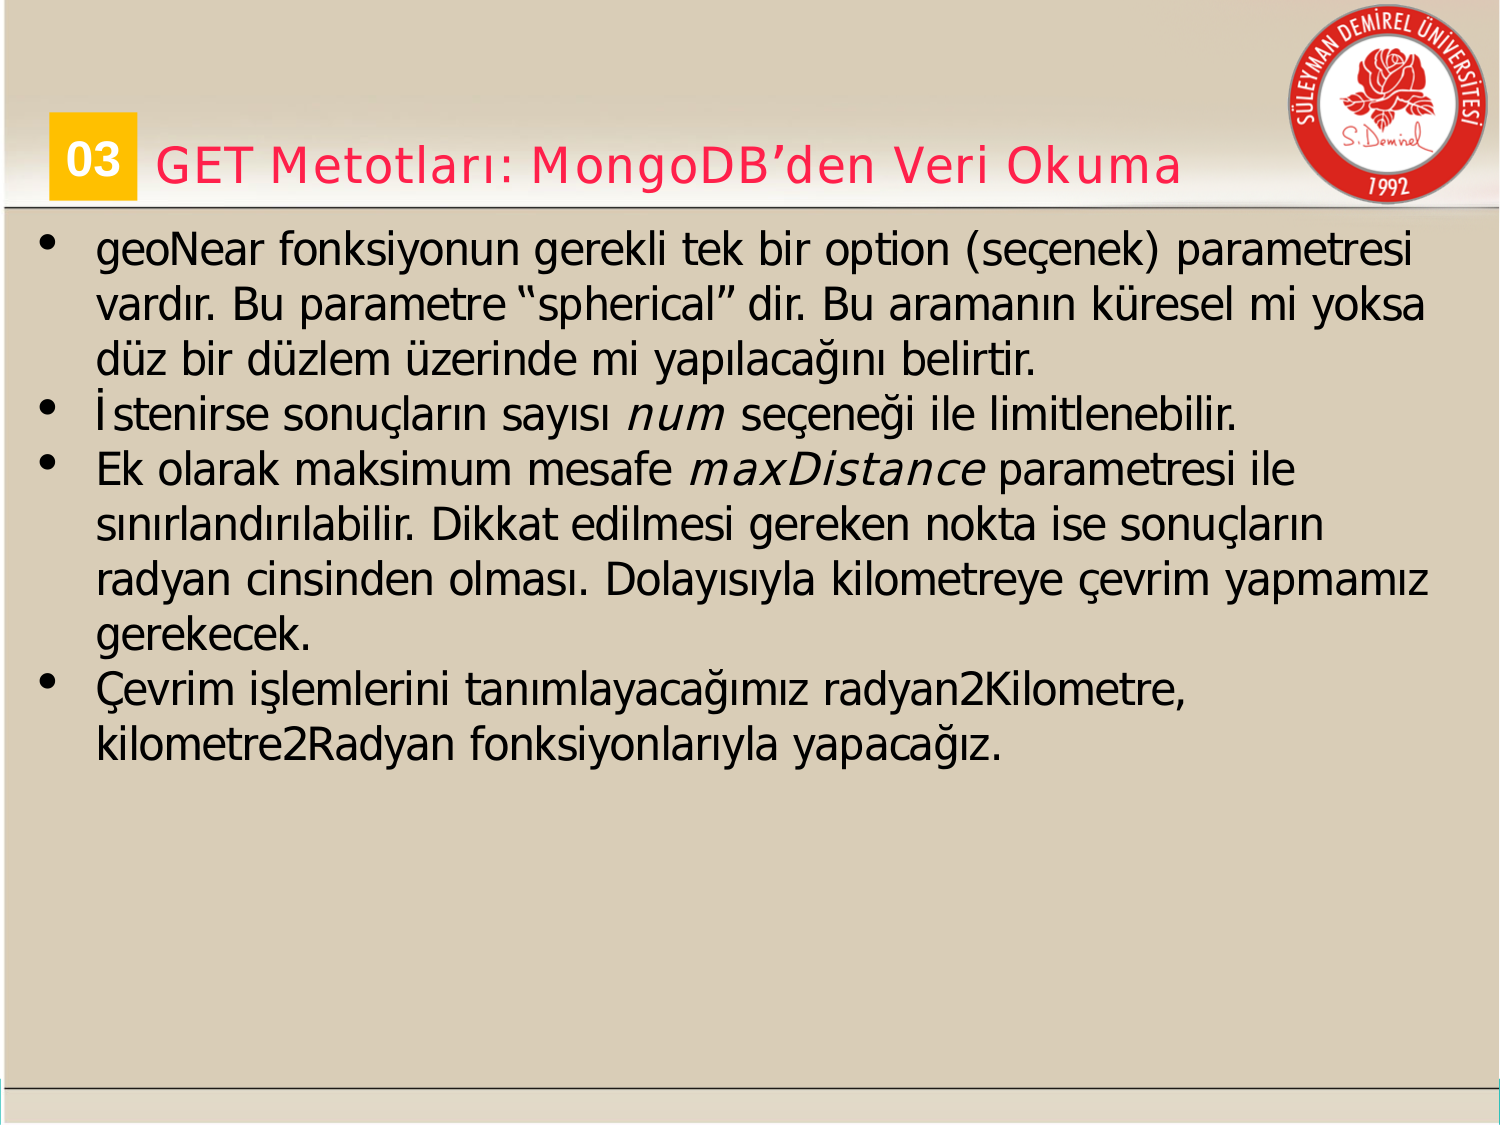

03
GET Metotları: MongoDB’den Veri Okuma
geoNear fonksiyonun gerekli tek bir option (seçenek) parametresi vardır. Bu parametre “spherical” dir. Bu aramanın küresel mi yoksa düz bir düzlem üzerinde mi yapılacağını belirtir.
İstenirse sonuçların sayısı num seçeneği ile limitlenebilir.
Ek olarak maksimum mesafe maxDistance parametresi ile sınırlandırılabilir. Dikkat edilmesi gereken nokta ise sonuçların radyan cinsinden olması. Dolayısıyla kilometreye çevrim yapmamız gerekecek.
Çevrim işlemlerini tanımlayacağımız radyan2Kilometre, kilometre2Radyan fonksiyonlarıyla yapacağız.